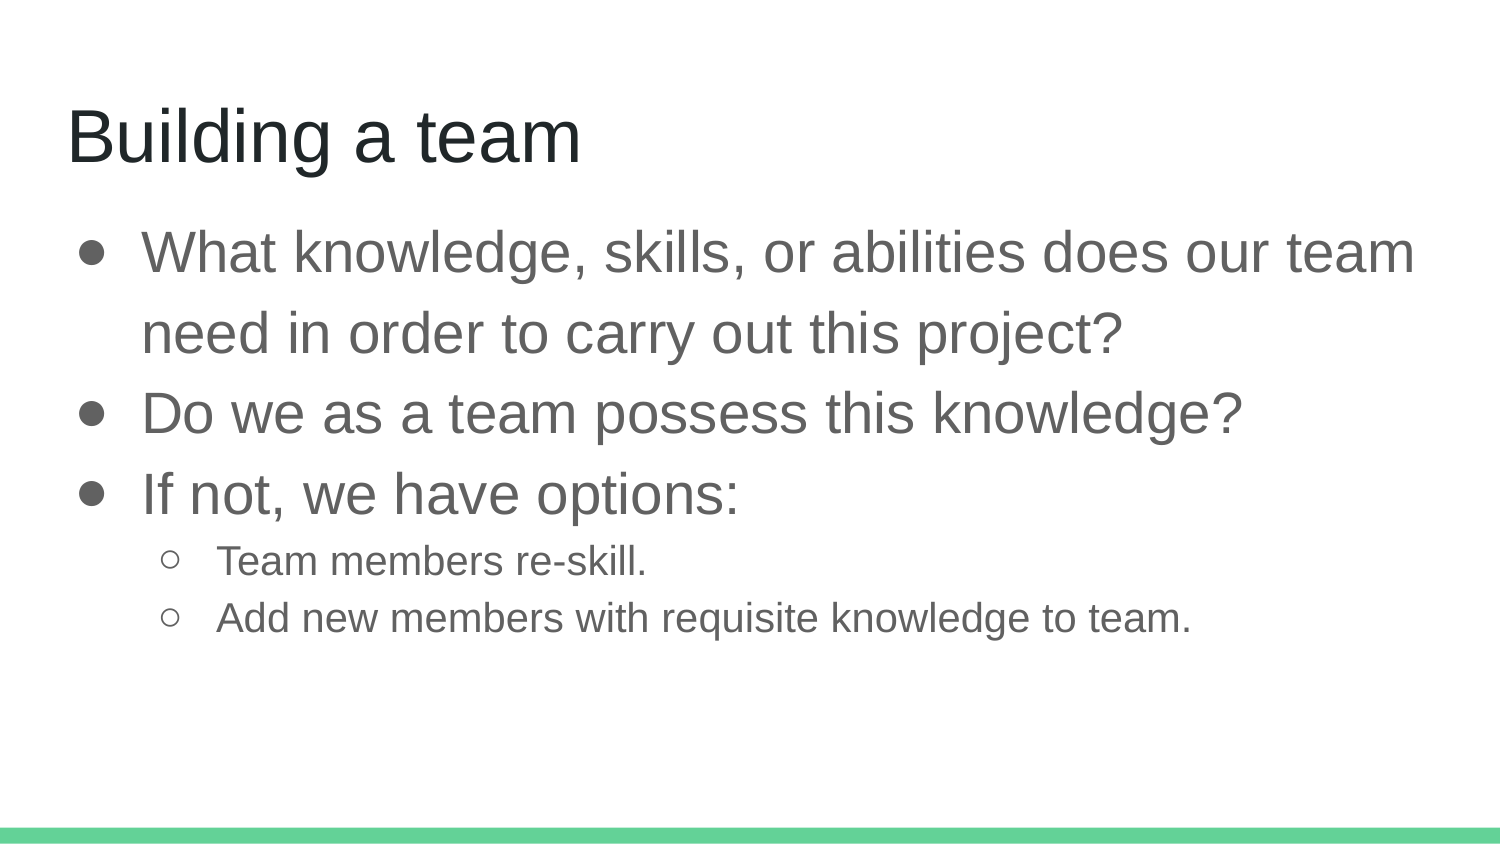

# Building a team
What knowledge, skills, or abilities does our team need in order to carry out this project?
Do we as a team possess this knowledge?
If not, we have options:
Team members re-skill.
Add new members with requisite knowledge to team.